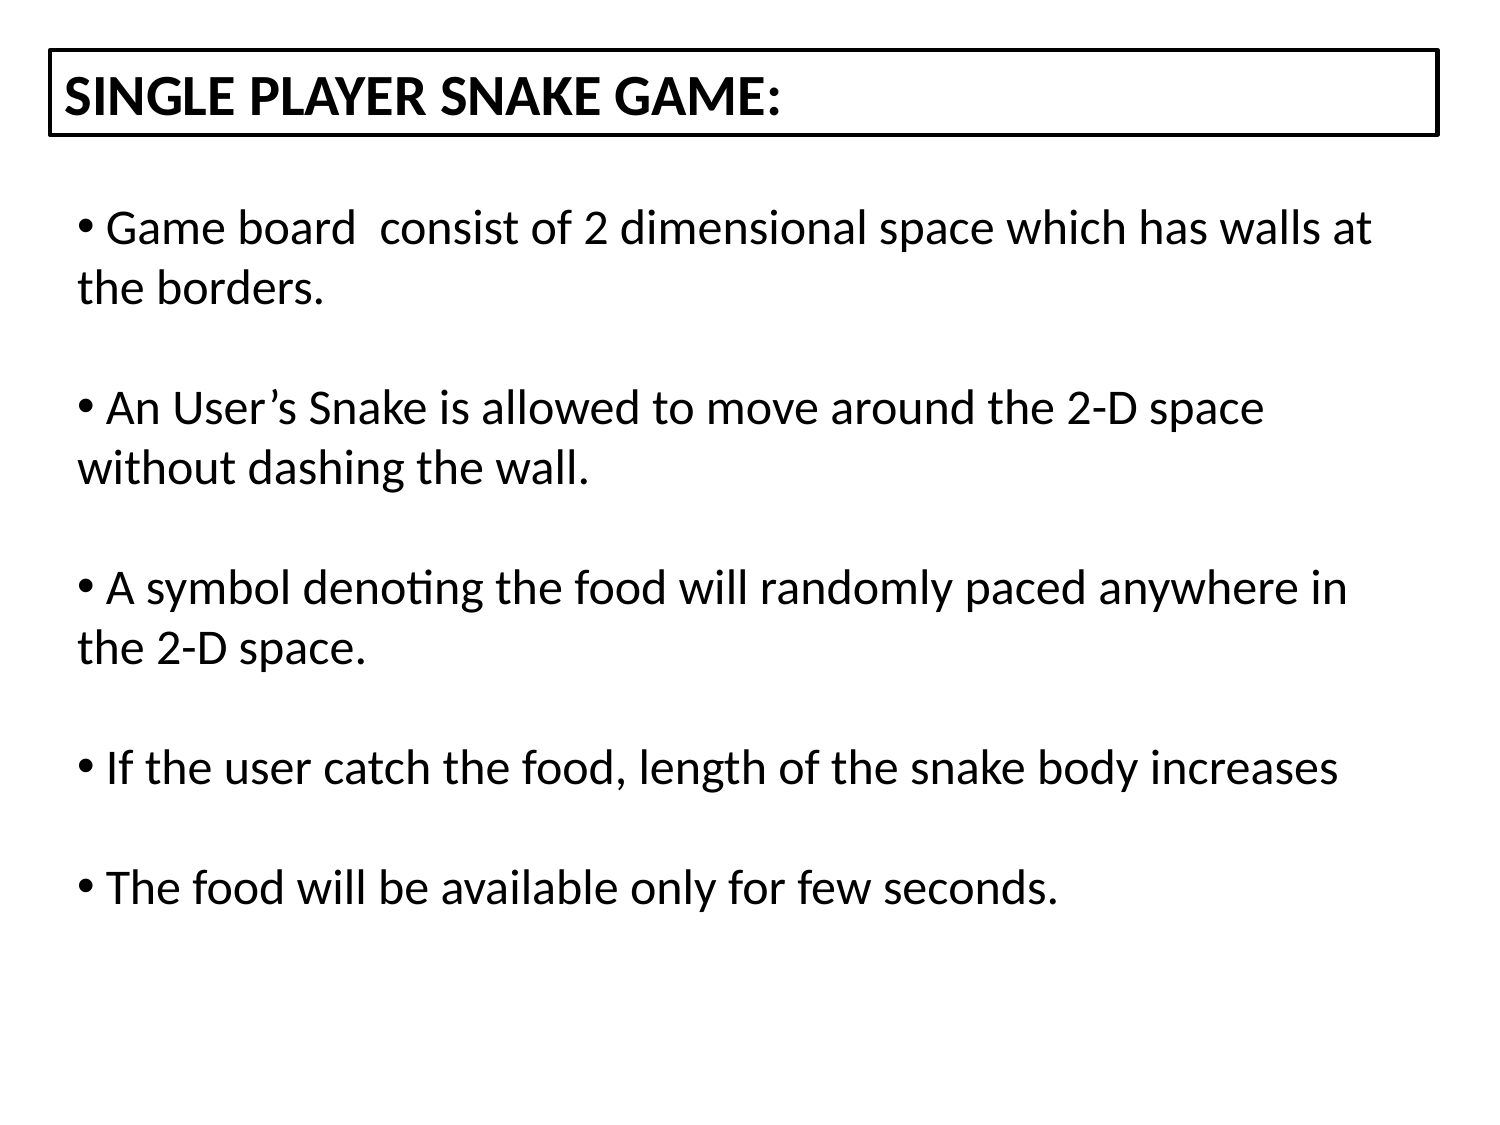

SINGLE PLAYER SNAKE GAME:
 Game board  consist of 2 dimensional space which has walls at the borders.

 An User’s Snake is allowed to move around the 2-D space without dashing the wall.

 A symbol denoting the food will randomly paced anywhere in the 2-D space.

 If the user catch the food, length of the snake body increases

 The food will be available only for few seconds.